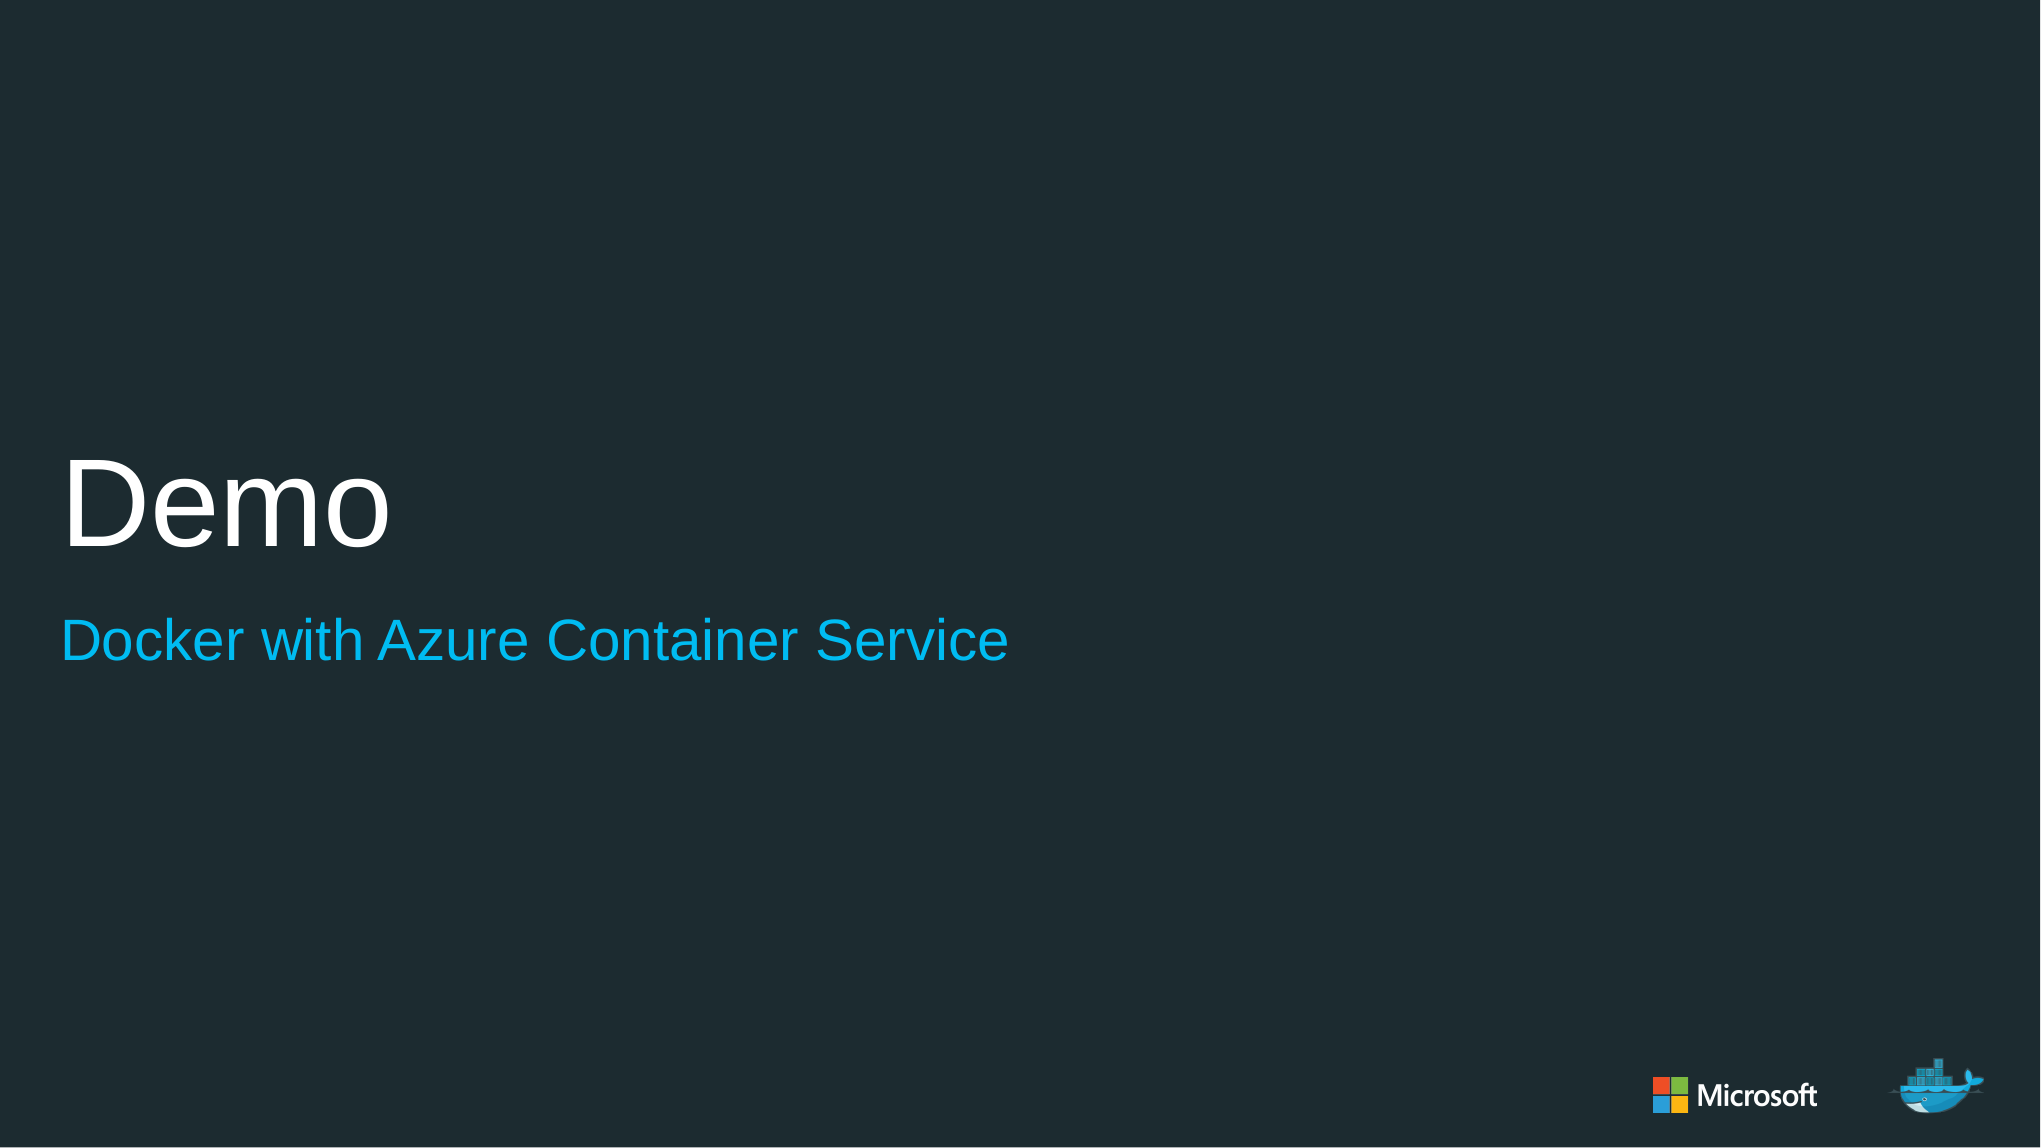

# Demo
Docker with Azure Container Service